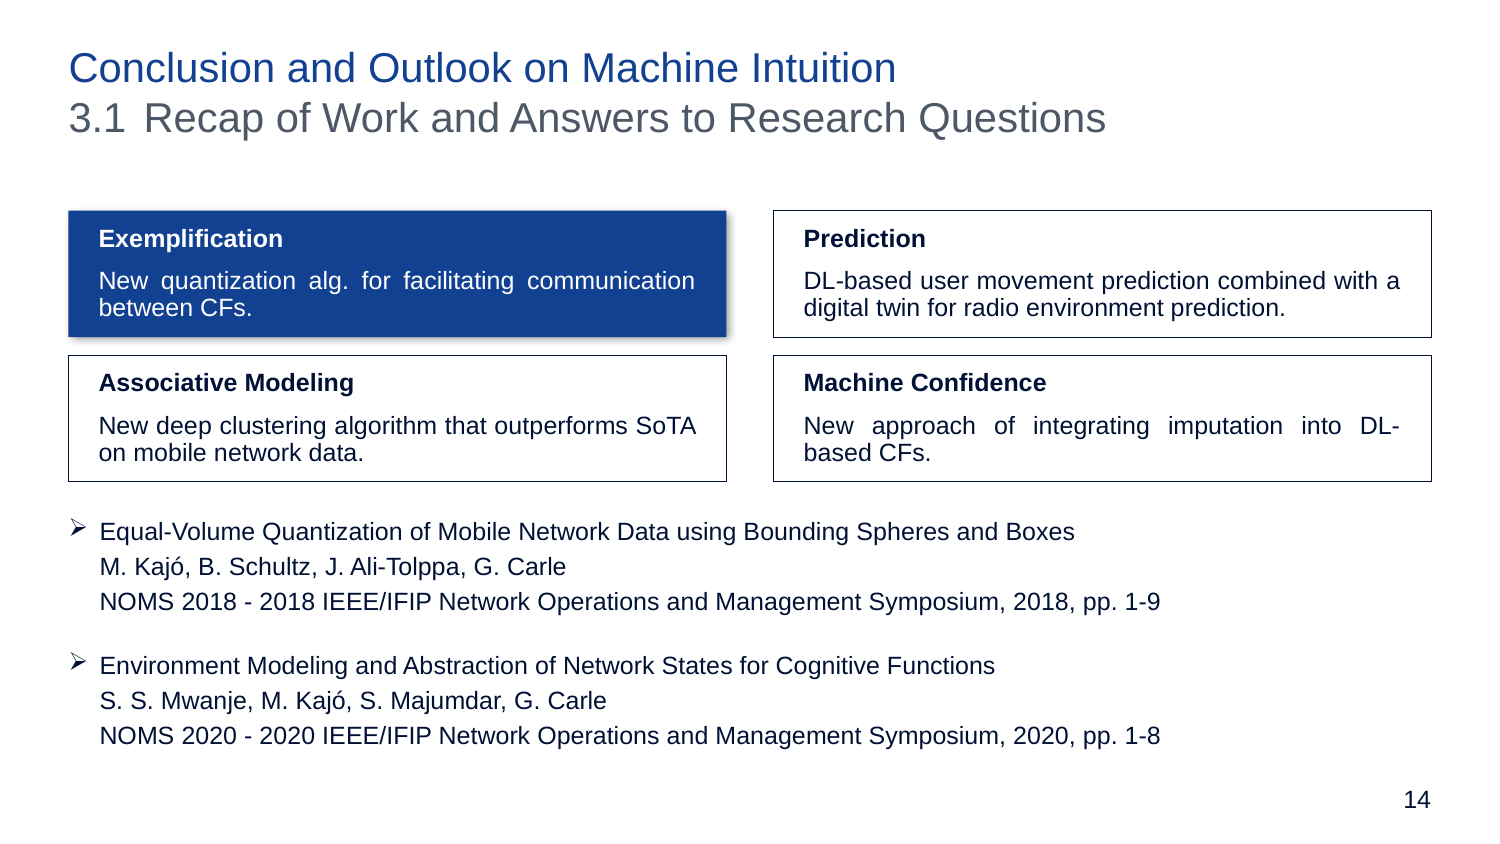

Conclusion and Outlook on Machine Intuition
3.1	Recap of Work and Answers to Research Questions
Exemplification
New quantization alg. for facilitating communication between CFs.
Prediction
DL-based user movement prediction combined with a digital twin for radio environment prediction.
Associative Modeling
New deep clustering algorithm that outperforms SoTA on mobile network data.
Machine Confidence
New approach of integrating imputation into DL-based CFs.

Equal-Volume Quantization of Mobile Network Data using Bounding Spheres and Boxes
M. Kajó, B. Schultz, J. Ali-Tolppa, G. Carle
NOMS 2018 - 2018 IEEE/IFIP Network Operations and Management Symposium, 2018, pp. 1-9

Environment Modeling and Abstraction of Network States for Cognitive Functions
S. S. Mwanje, M. Kajó, S. Majumdar, G. Carle
NOMS 2020 - 2020 IEEE/IFIP Network Operations and Management Symposium, 2020, pp. 1-8
14